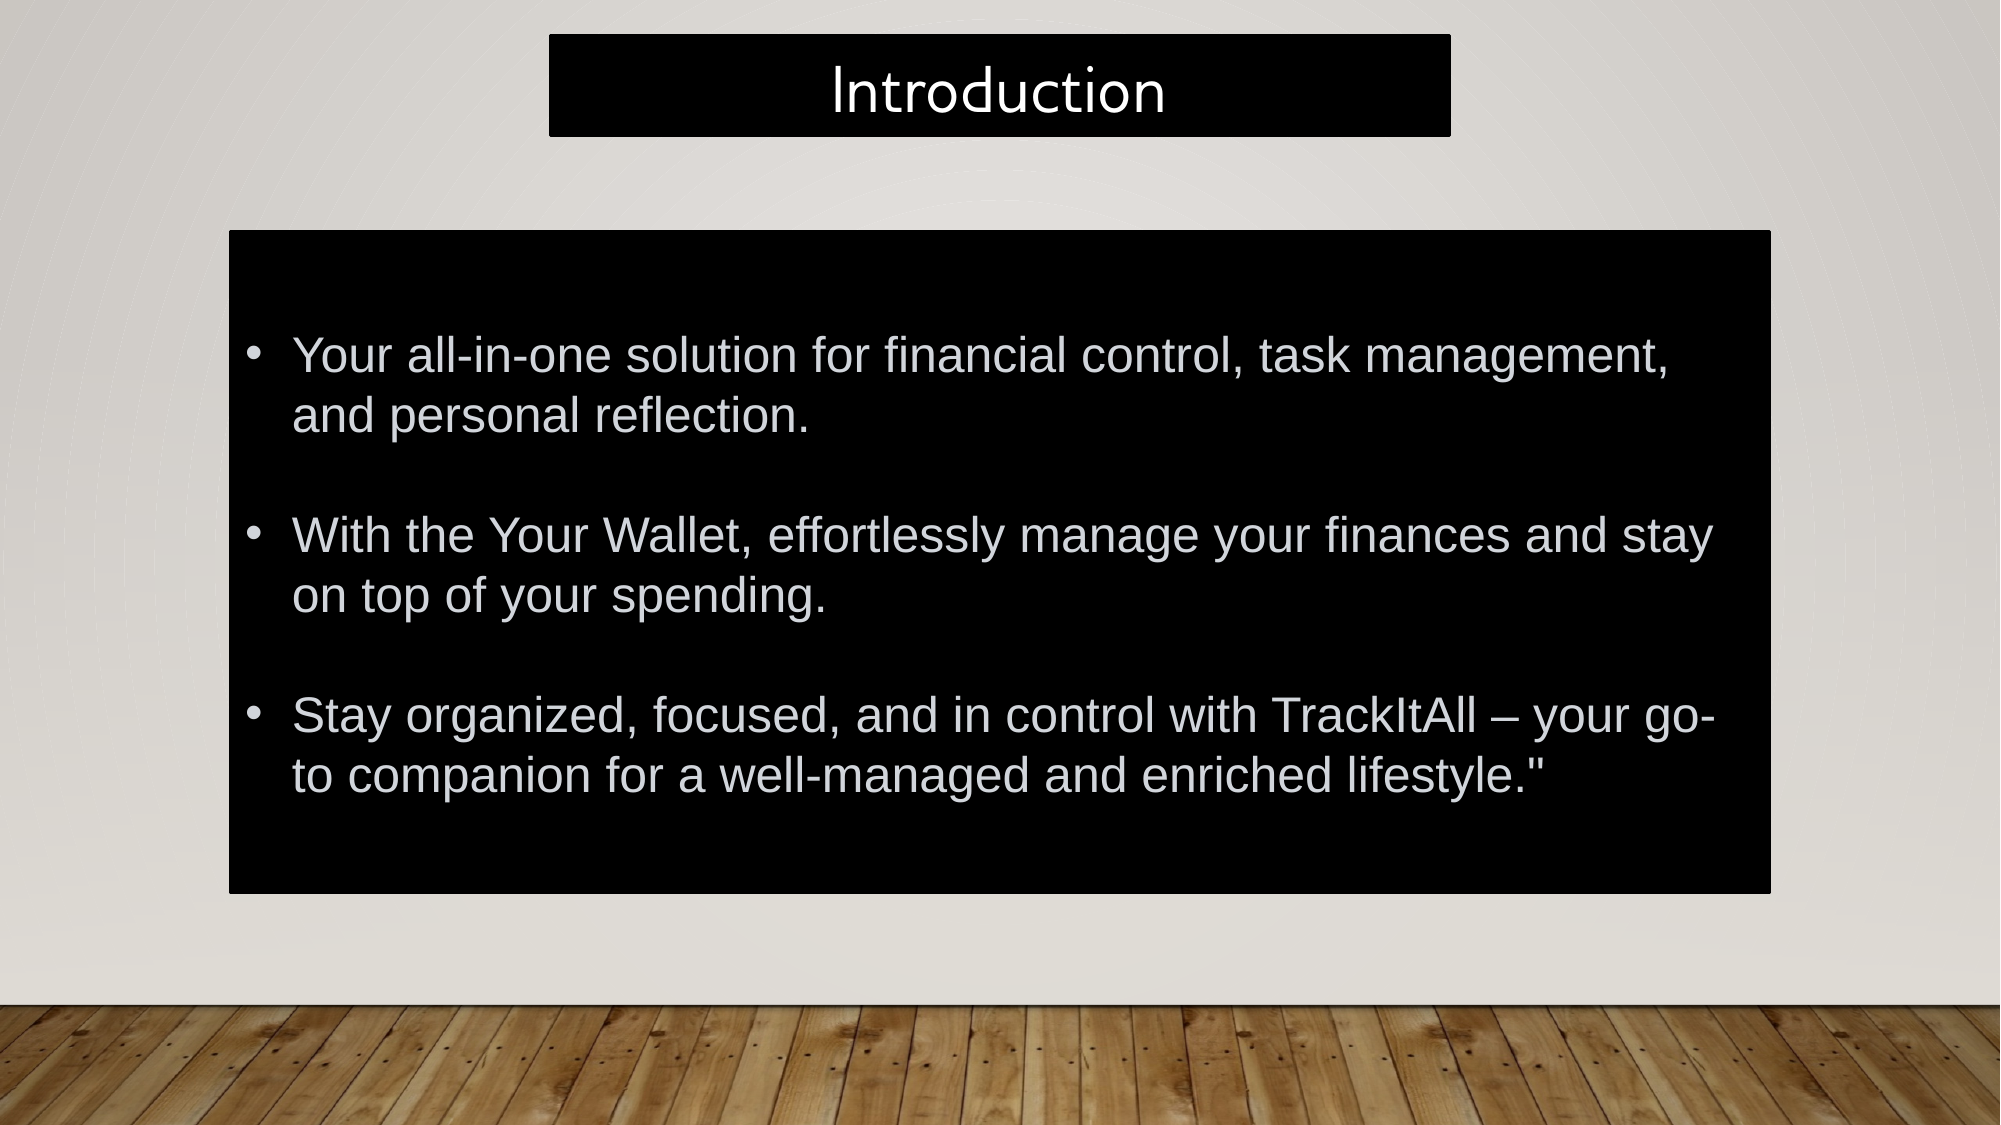

Introduction
Your all-in-one solution for financial control, task management, and personal reflection.

With the Your Wallet, effortlessly manage your finances and stay on top of your spending.

Stay organized, focused, and in control with TrackItAll – your go-to companion for a well-managed and enriched lifestyle."